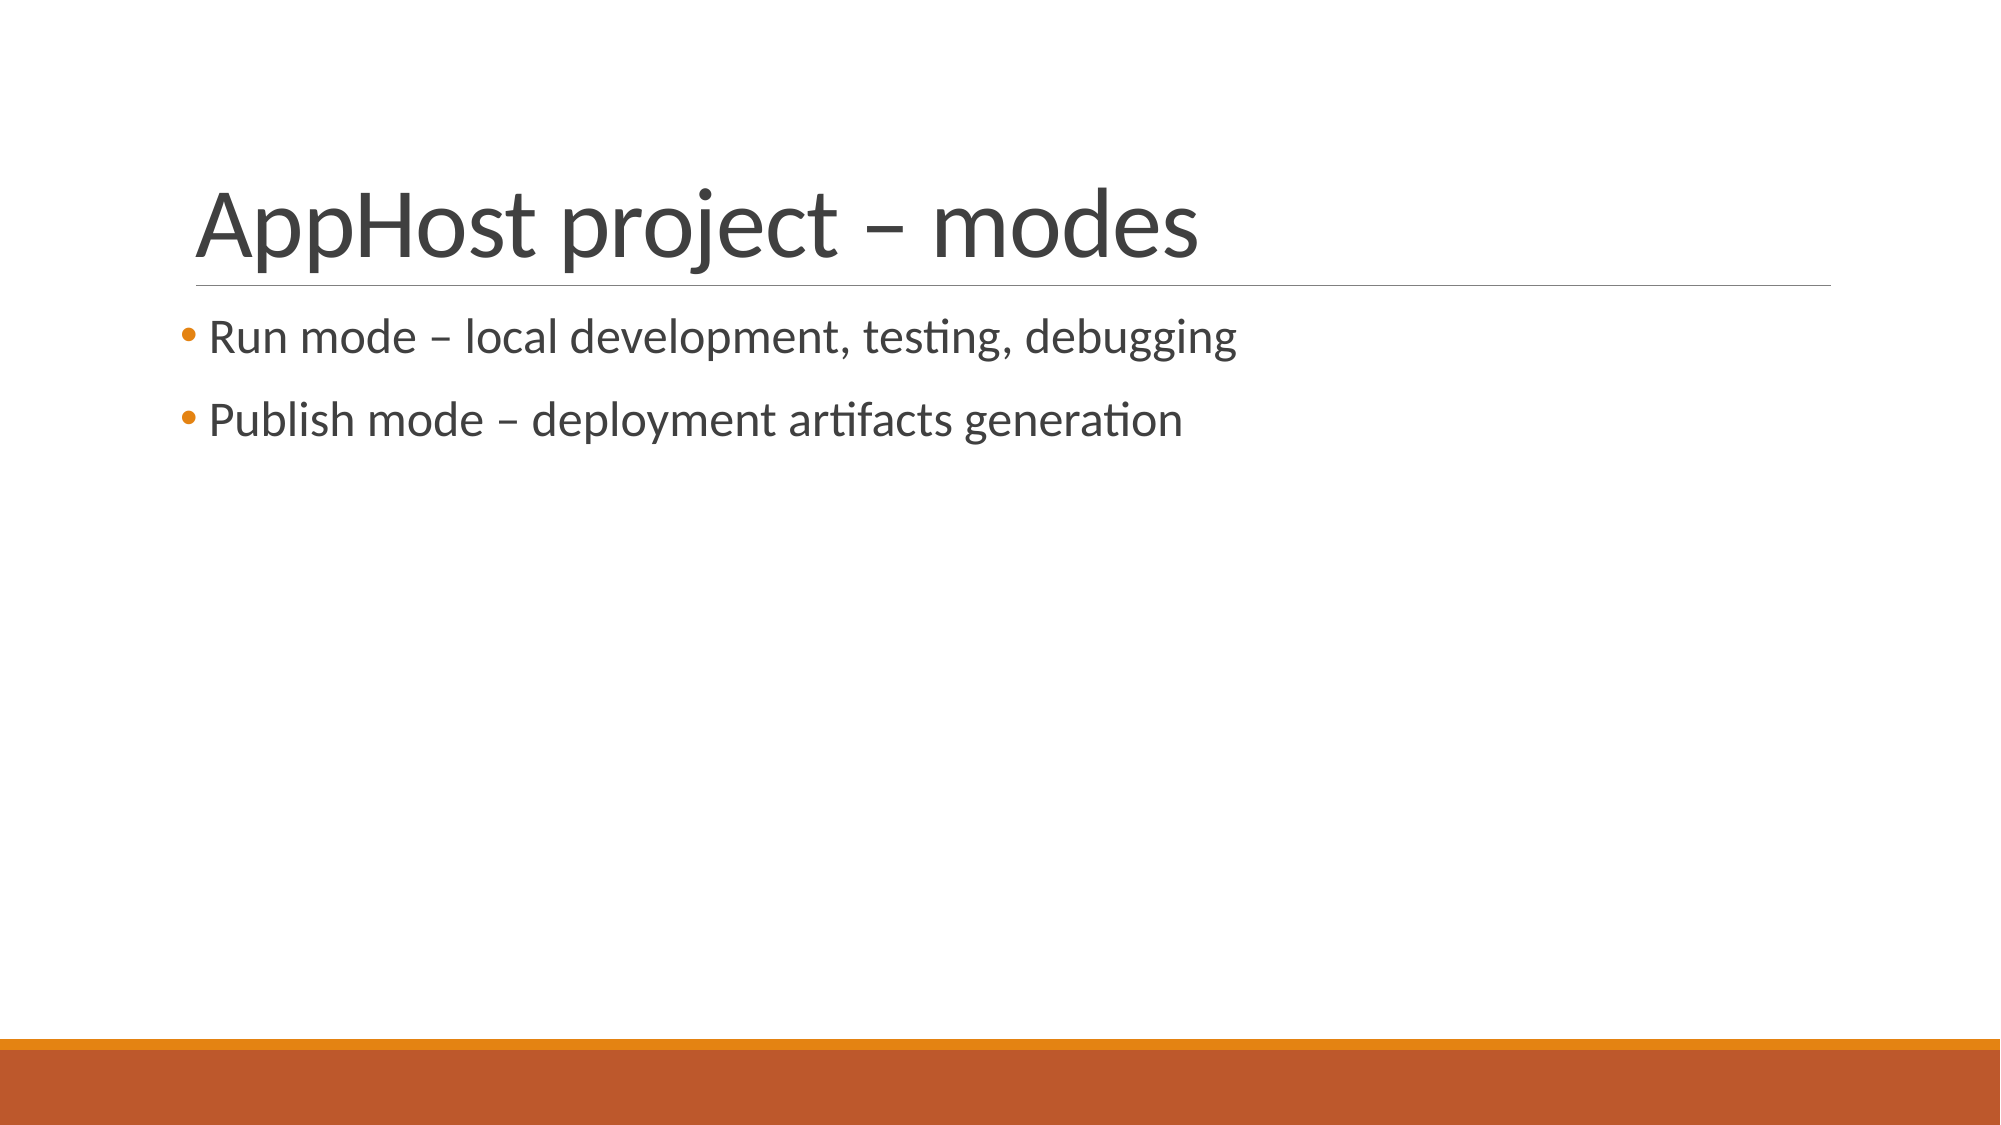

# AppHost project – modes
 Run mode – local development, testing, debugging
 Publish mode – deployment artifacts generation